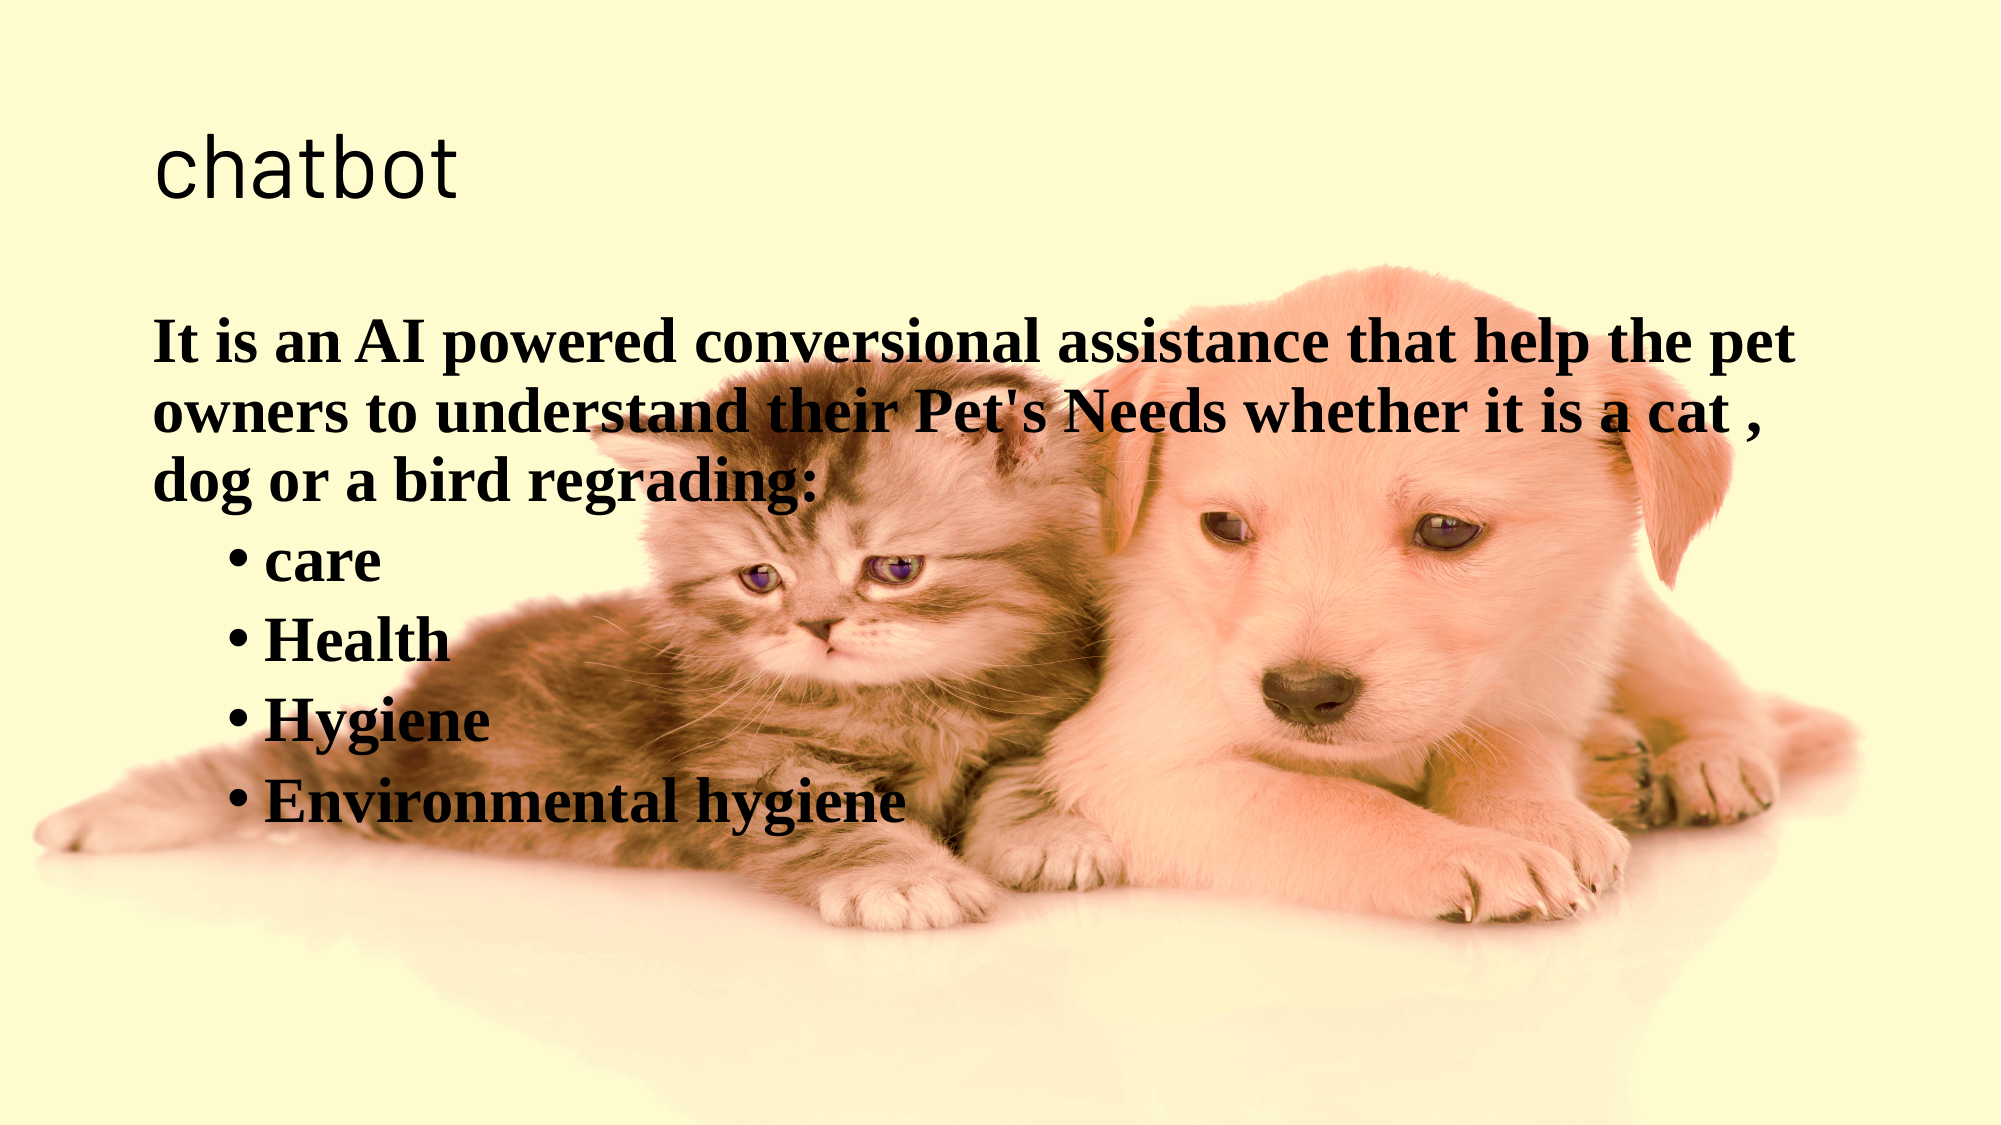

# chatbot
It is an AI powered conversional assistance that help the pet owners to understand their Pet's Needs whether it is a cat , dog or a bird regrading:
care
Health
Hygiene
Environmental hygiene